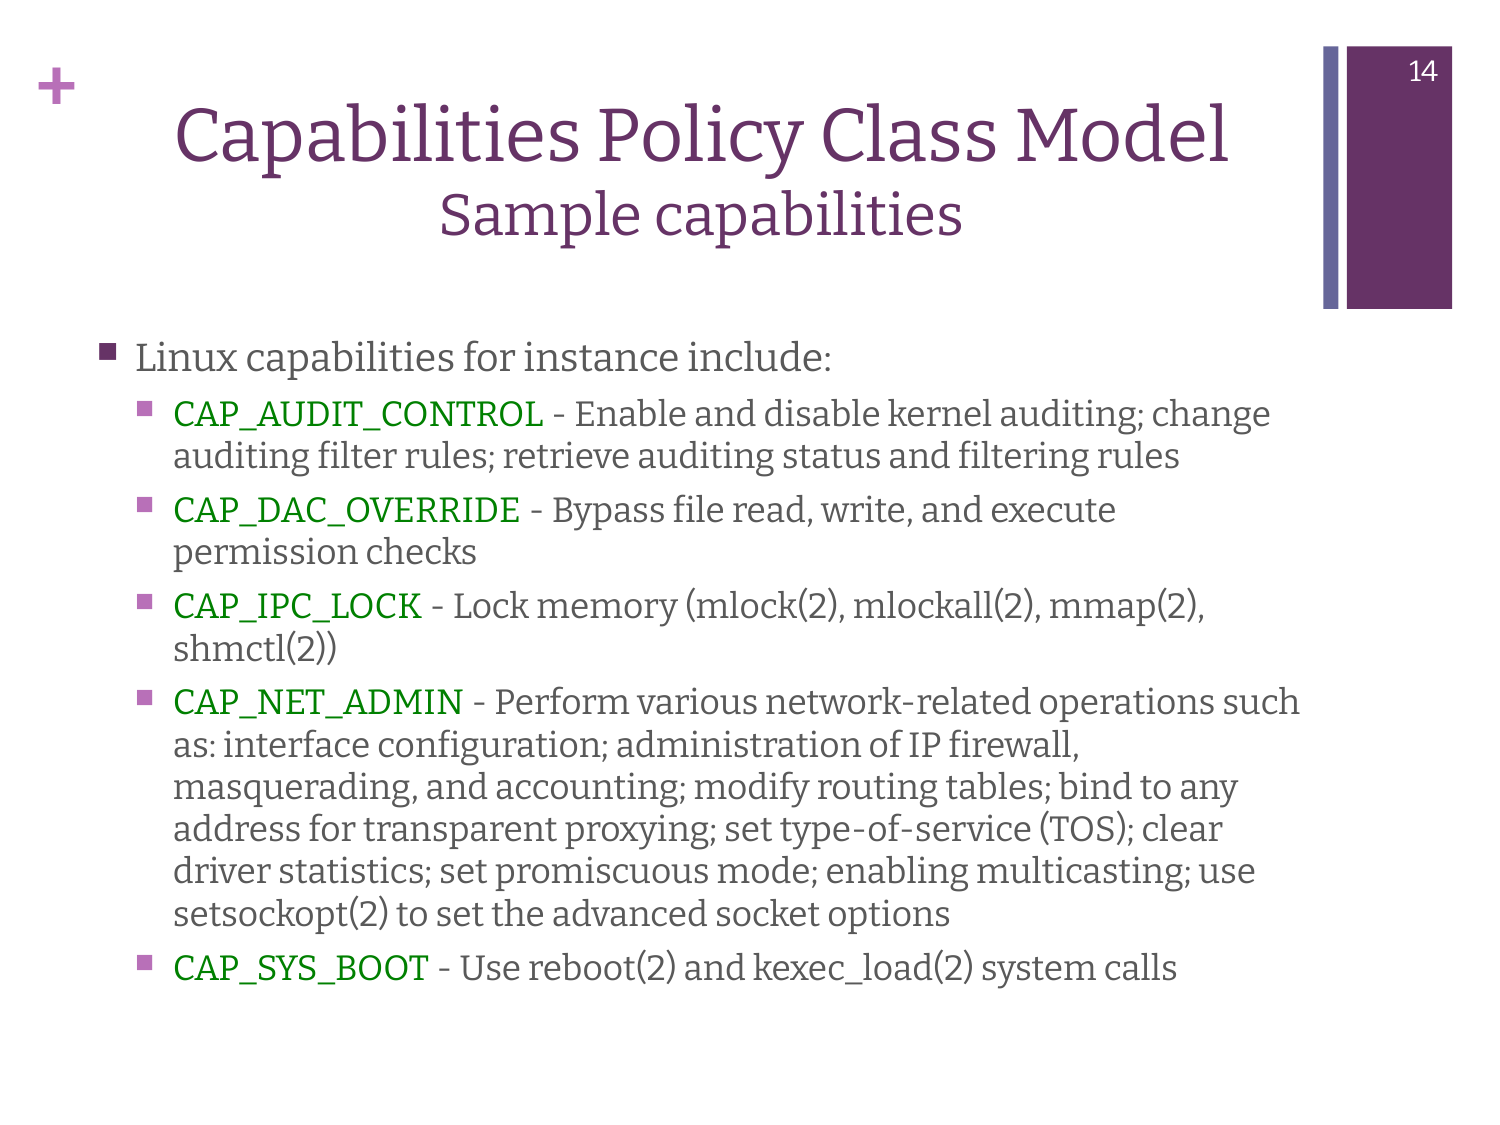

14
# Capabilities Policy Class Model Sample capabilities
Linux capabilities for instance include:
CAP_AUDIT_CONTROL - Enable and disable kernel auditing; change auditing filter rules; retrieve auditing status and filtering rules
CAP_DAC_OVERRIDE - Bypass file read, write, and execute permission checks
CAP_IPC_LOCK - Lock memory (mlock(2), mlockall(2), mmap(2), shmctl(2))
CAP_NET_ADMIN - Perform various network-related operations such as: interface configuration; administration of IP firewall, masquerading, and accounting; modify routing tables; bind to any address for transparent proxying; set type-of-service (TOS); clear driver statistics; set promiscuous mode; enabling multicasting; use setsockopt(2) to set the advanced socket options
CAP_SYS_BOOT - Use reboot(2) and kexec_load(2) system calls